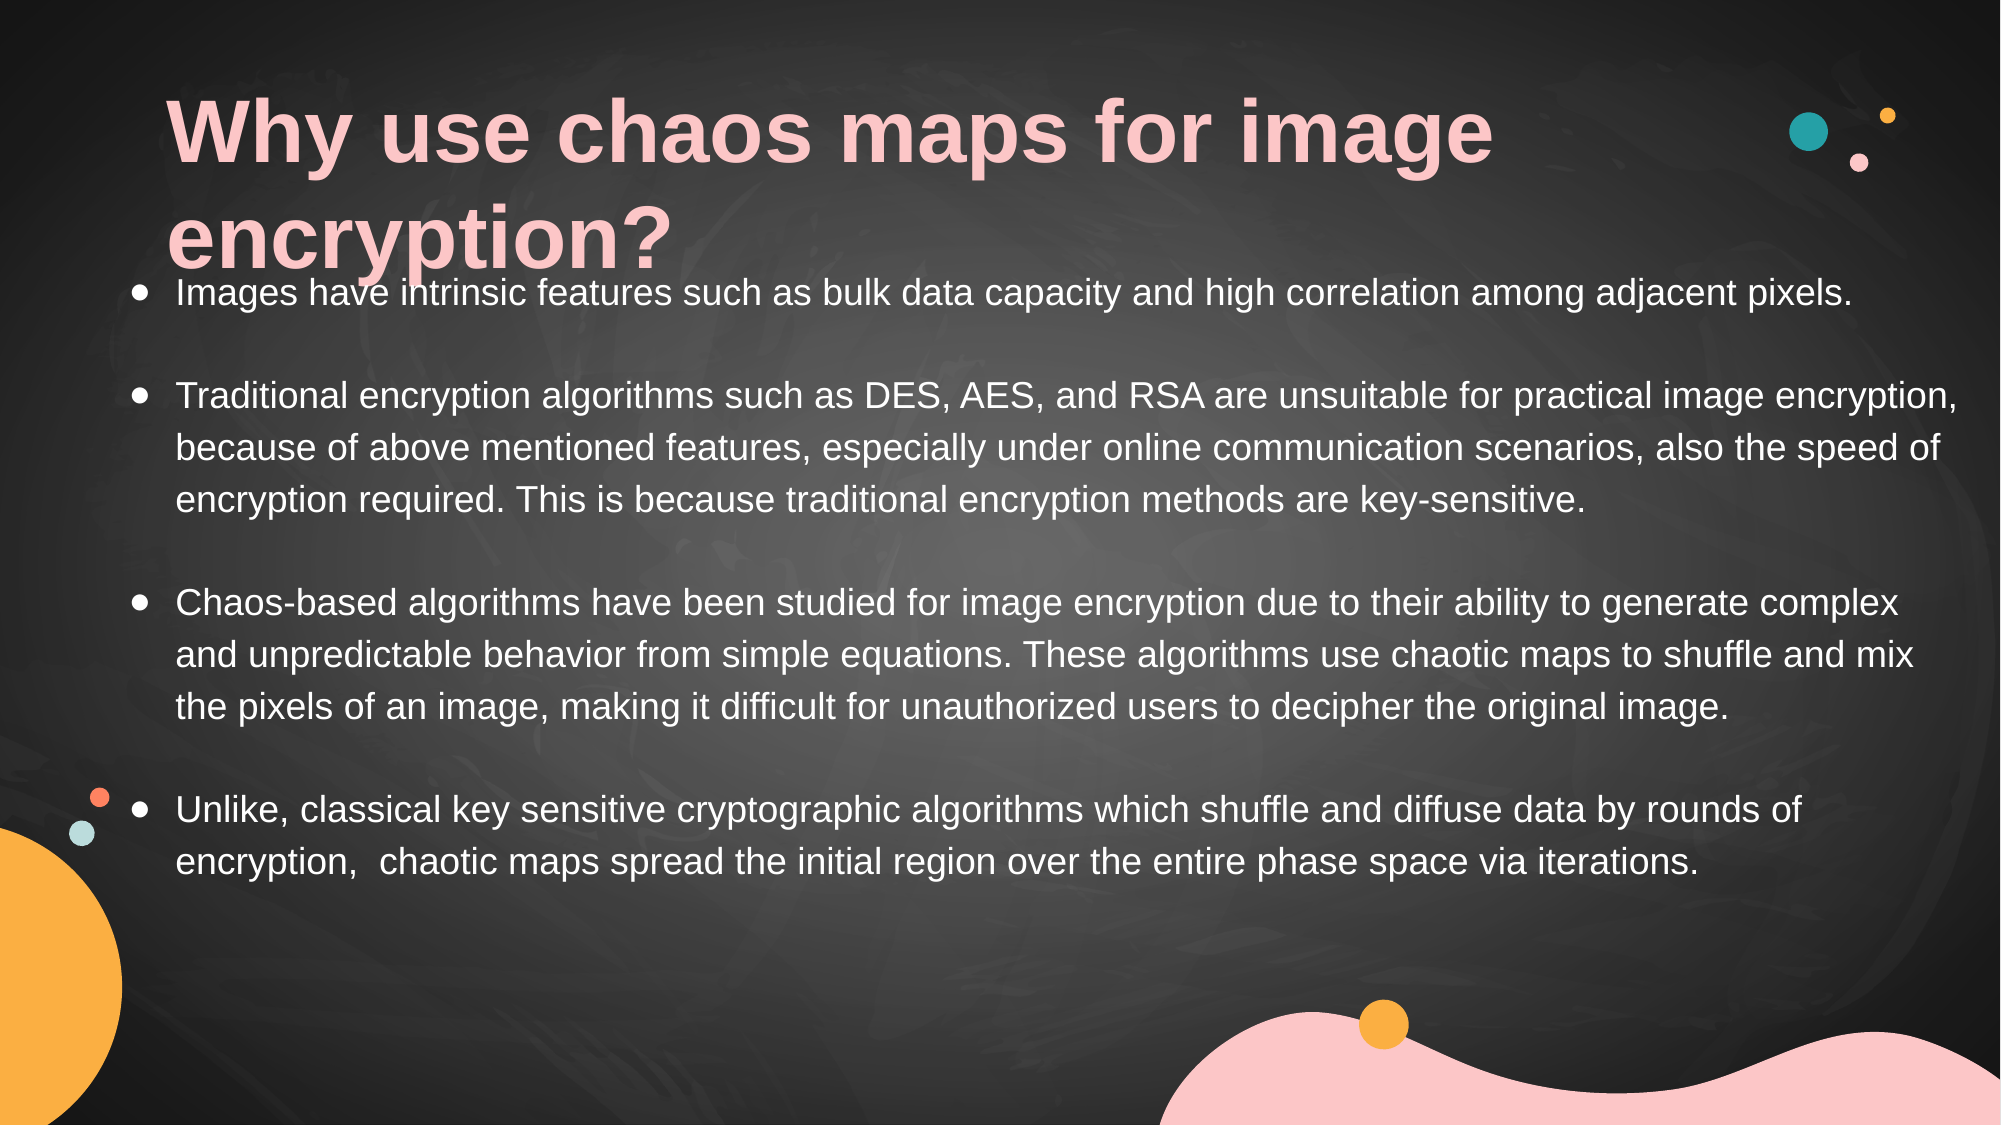

# Why use chaos maps for image encryption?

Images have intrinsic features such as bulk data capacity and high correlation among adjacent pixels.

Traditional encryption algorithms such as DES, AES, and RSA are unsuitable for practical image encryption, because of above mentioned features, especially under online communication scenarios, also the speed of encryption required. This is because traditional encryption methods are key-sensitive.

Chaos-based algorithms have been studied for image encryption due to their ability to generate complex and unpredictable behavior from simple equations. These algorithms use chaotic maps to shuffle and mix the pixels of an image, making it difficult for unauthorized users to decipher the original image.

Unlike, classical key sensitive cryptographic algorithms which shuffle and diffuse data by rounds of encryption,  chaotic maps spread the initial region over the entire phase space via iterations.